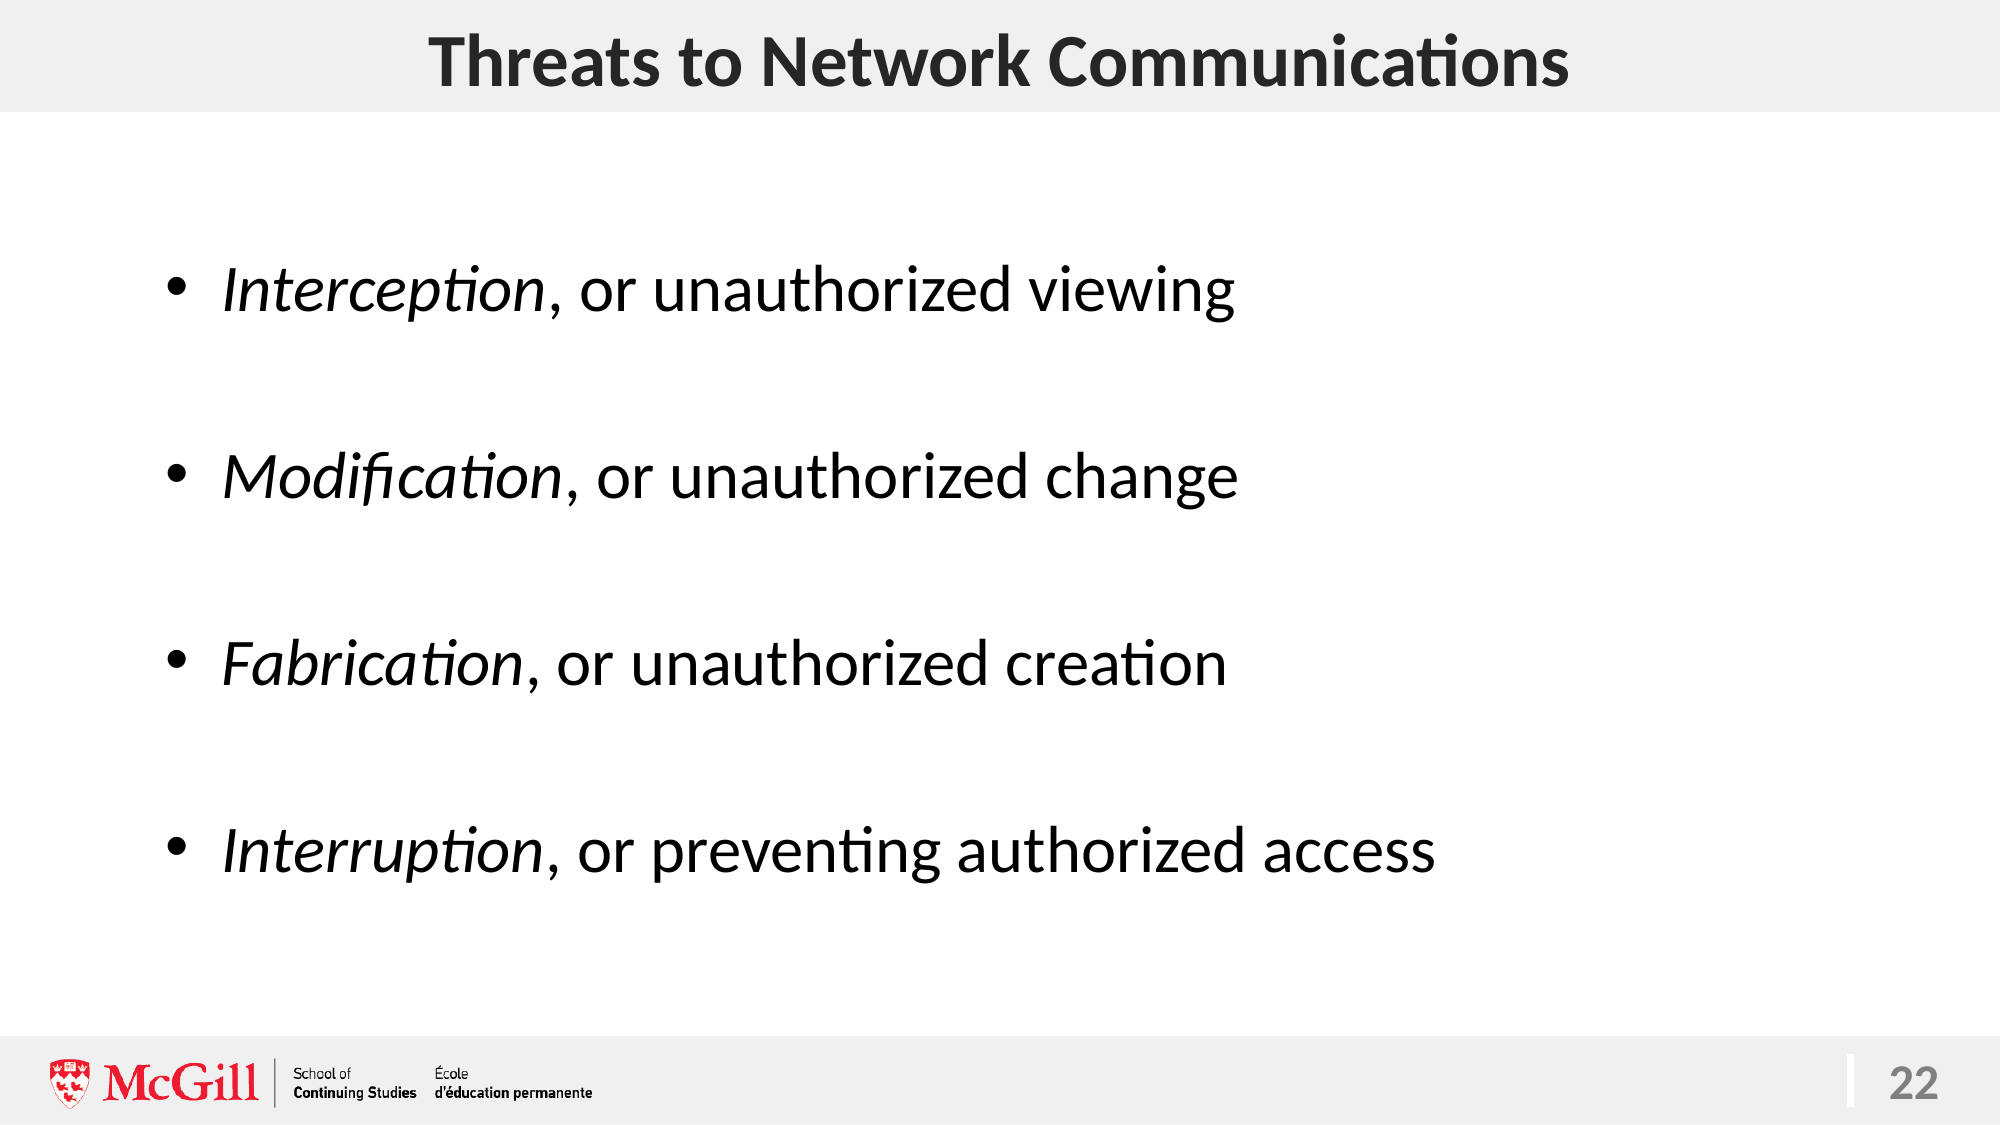

# Threats to Network Communications
22
Interception, or unauthorized viewing

Modification, or unauthorized change

Fabrication, or unauthorized creation

Interruption, or preventing authorized access